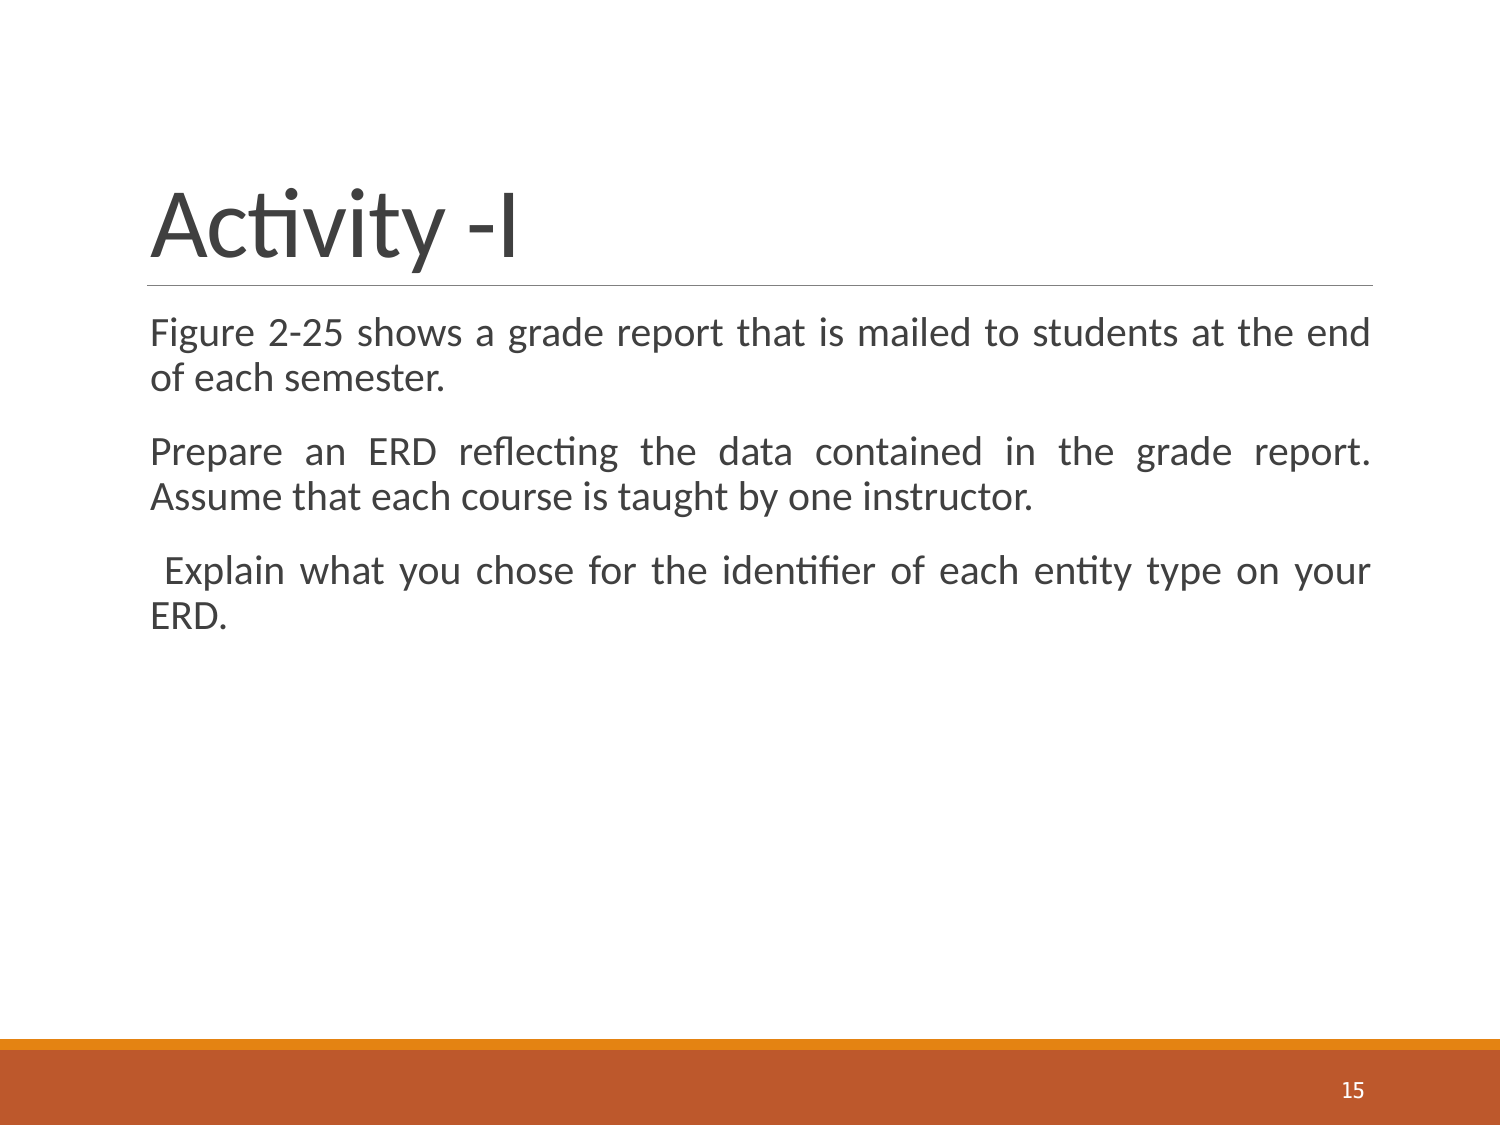

# Activity -I
Figure 2-25 shows a grade report that is mailed to students at the end of each semester.
Prepare an ERD reflecting the data contained in the grade report. Assume that each course is taught by one instructor.
 Explain what you chose for the identifier of each entity type on your ERD.

15